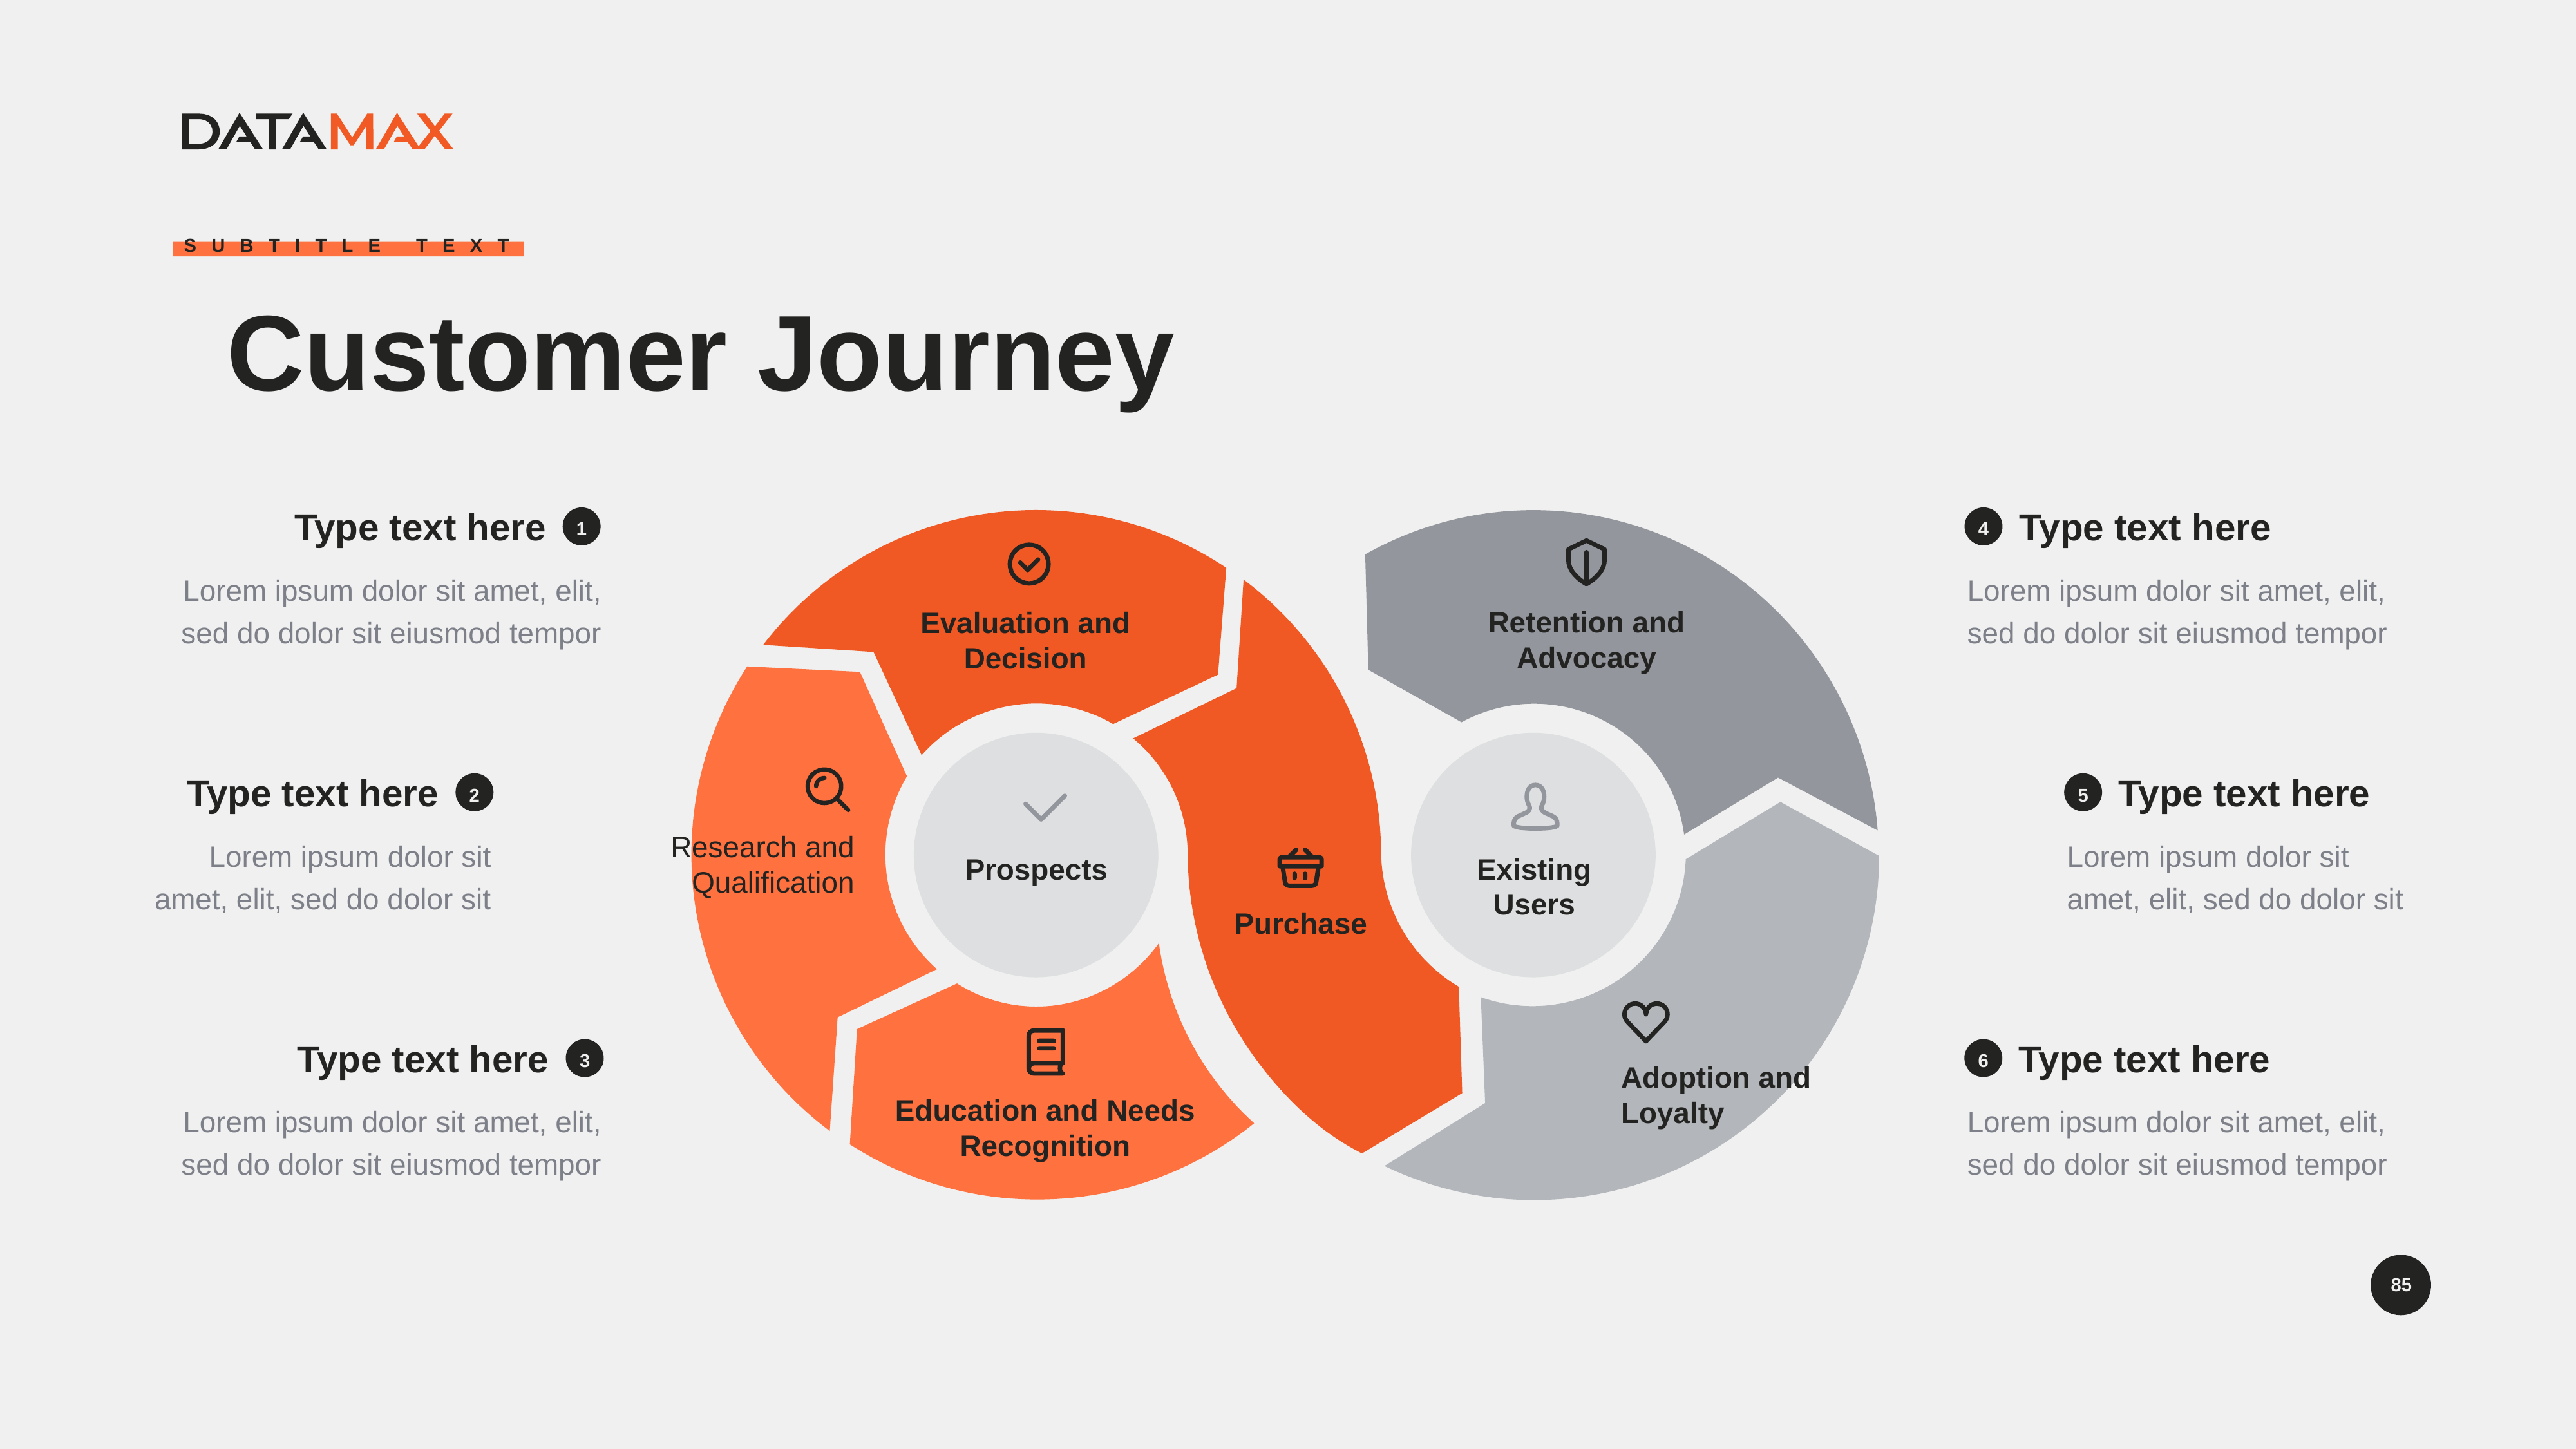

Subtitle Text

Customer Journey
Type text here
1

Lorem ipsum dolor sit amet, elit, sed do dolor sit eiusmod tempor
Type text here
2

Lorem ipsum dolor sit amet, elit, sed do dolor sit
Type text here
3

Lorem ipsum dolor sit amet, elit, sed do dolor sit eiusmod tempor
Type text here
4

Lorem ipsum dolor sit amet, elit, sed do dolor sit eiusmod tempor
Type text here
5

Lorem ipsum dolor sit amet, elit, sed do dolor sit
Type text here
6

Lorem ipsum dolor sit amet, elit, sed do dolor sit eiusmod tempor

Retention and Advocacy
Evaluation and Decision

Research and
Qualification
Prospects
Existing Users

Purchase

Adoption and Loyalty
Education and Needs Recognition
85